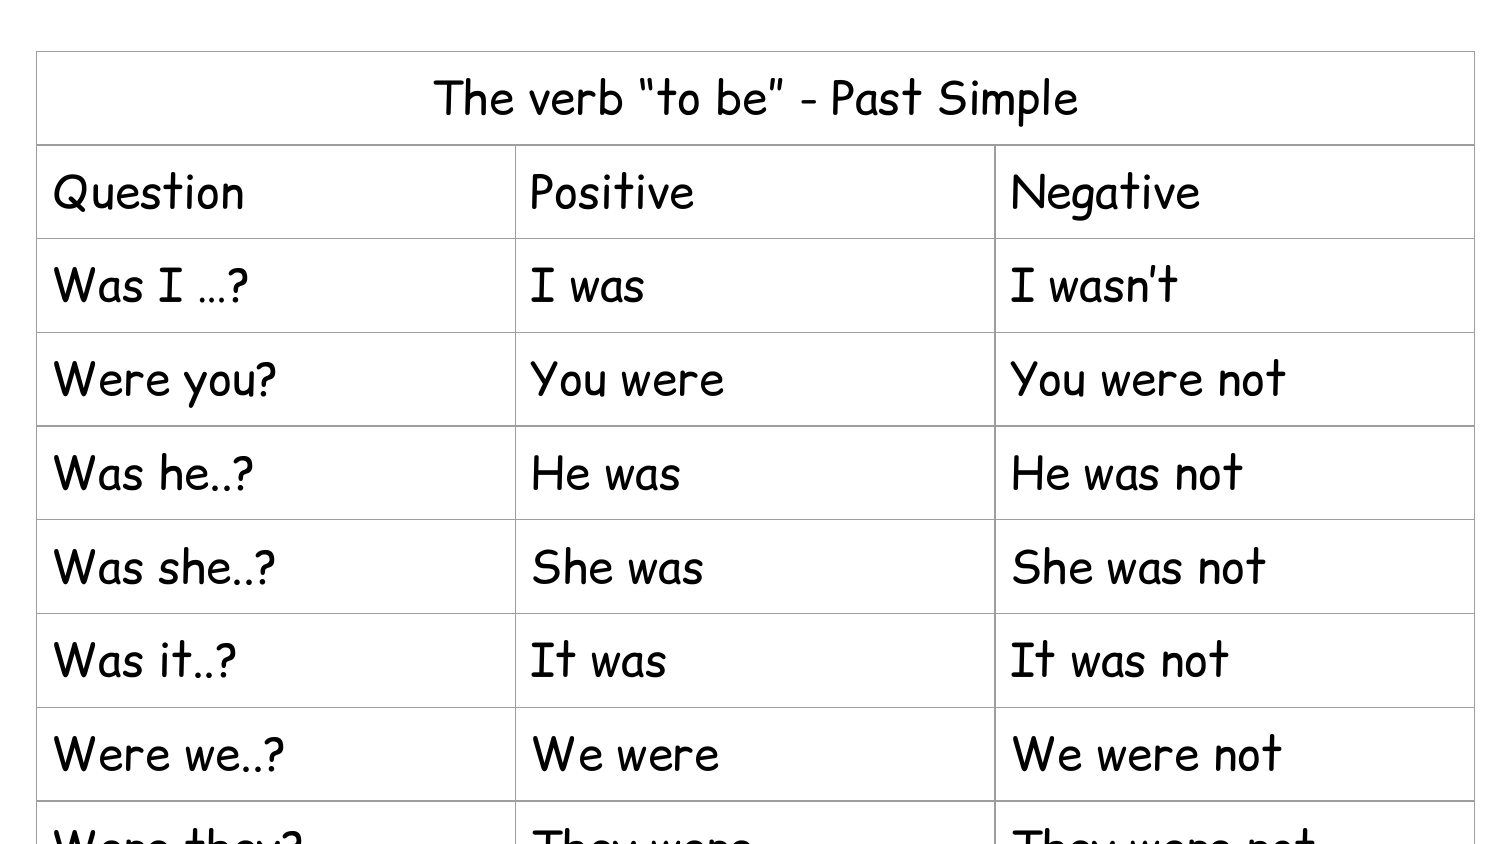

| The verb “to be” - Past Simple |  |  |
| --- | --- | --- |
| Question | Positive | Negative |
| Was I …? | I was | I wasn’t |
| Were you? | You were | You were not |
| Was he..? | He was | He was not |
| Was she..? | She was | She was not |
| Was it..? | It was | It was not |
| Were we..? | We were | We were not |
| Were they? | They were | They were not |